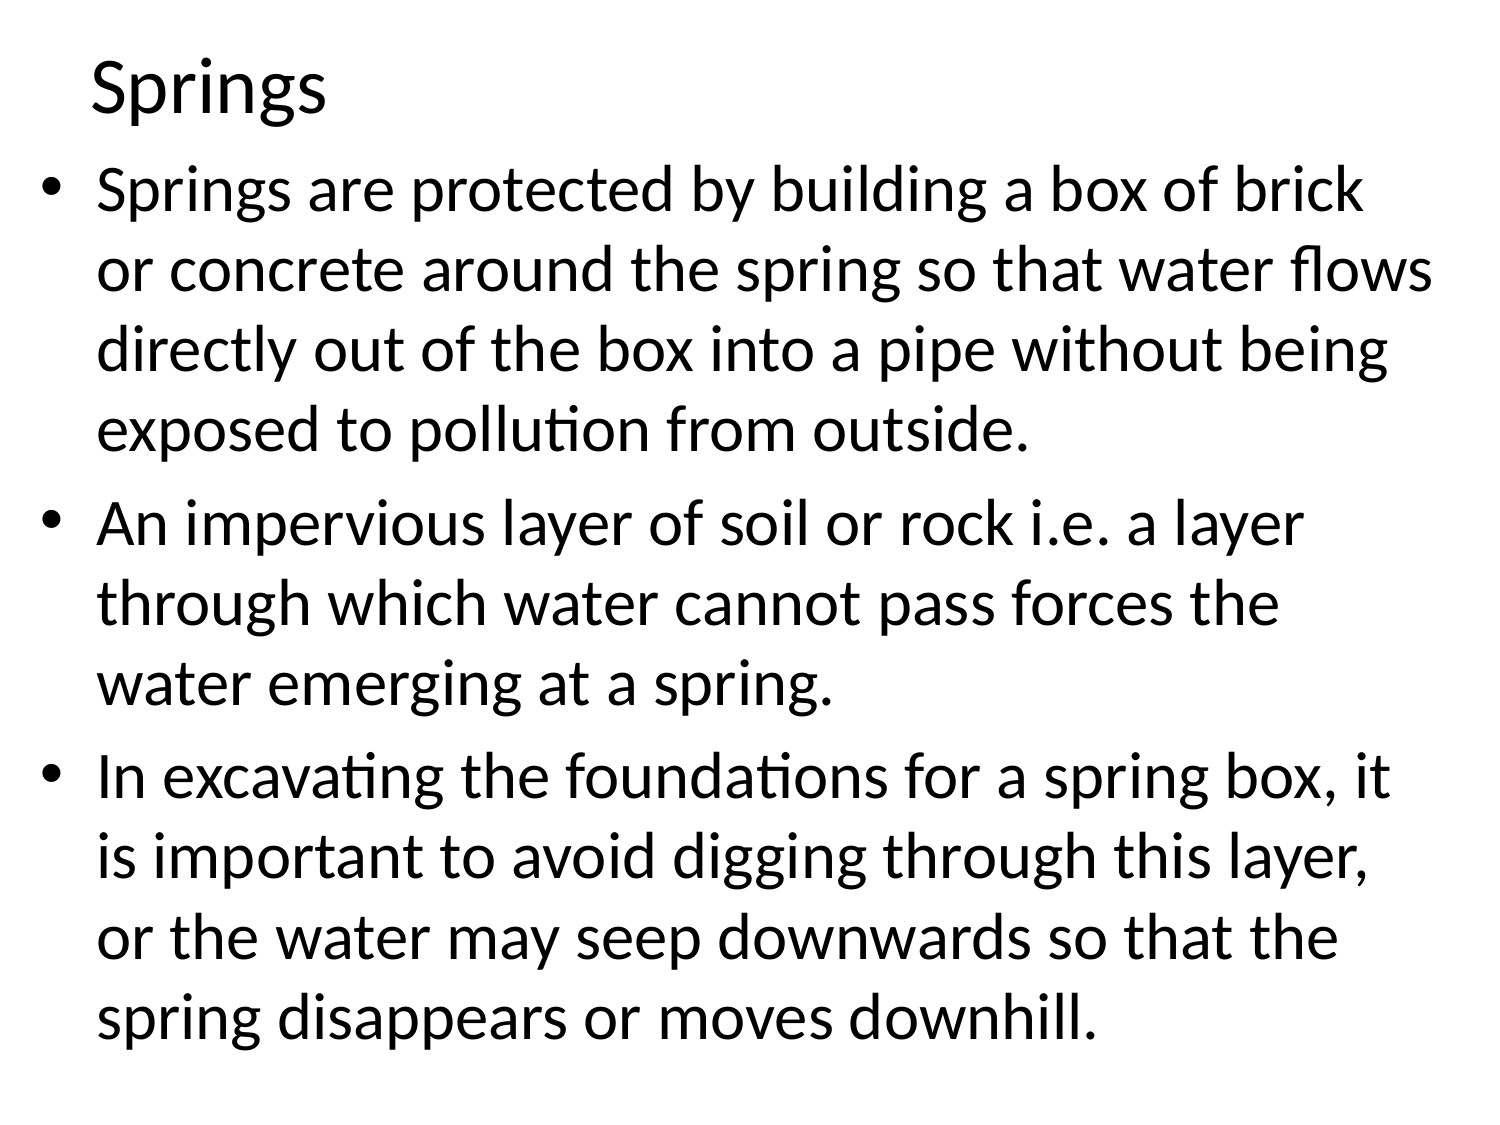

# Springs
Springs are protected by building a box of brick or concrete around the spring so that water flows directly out of the box into a pipe without being exposed to pollution from outside.
An impervious layer of soil or rock i.e. a layer through which water cannot pass forces the water emerging at a spring.
In excavating the foundations for a spring box, it is important to avoid digging through this layer, or the water may seep downwards so that the spring disappears or moves downhill.